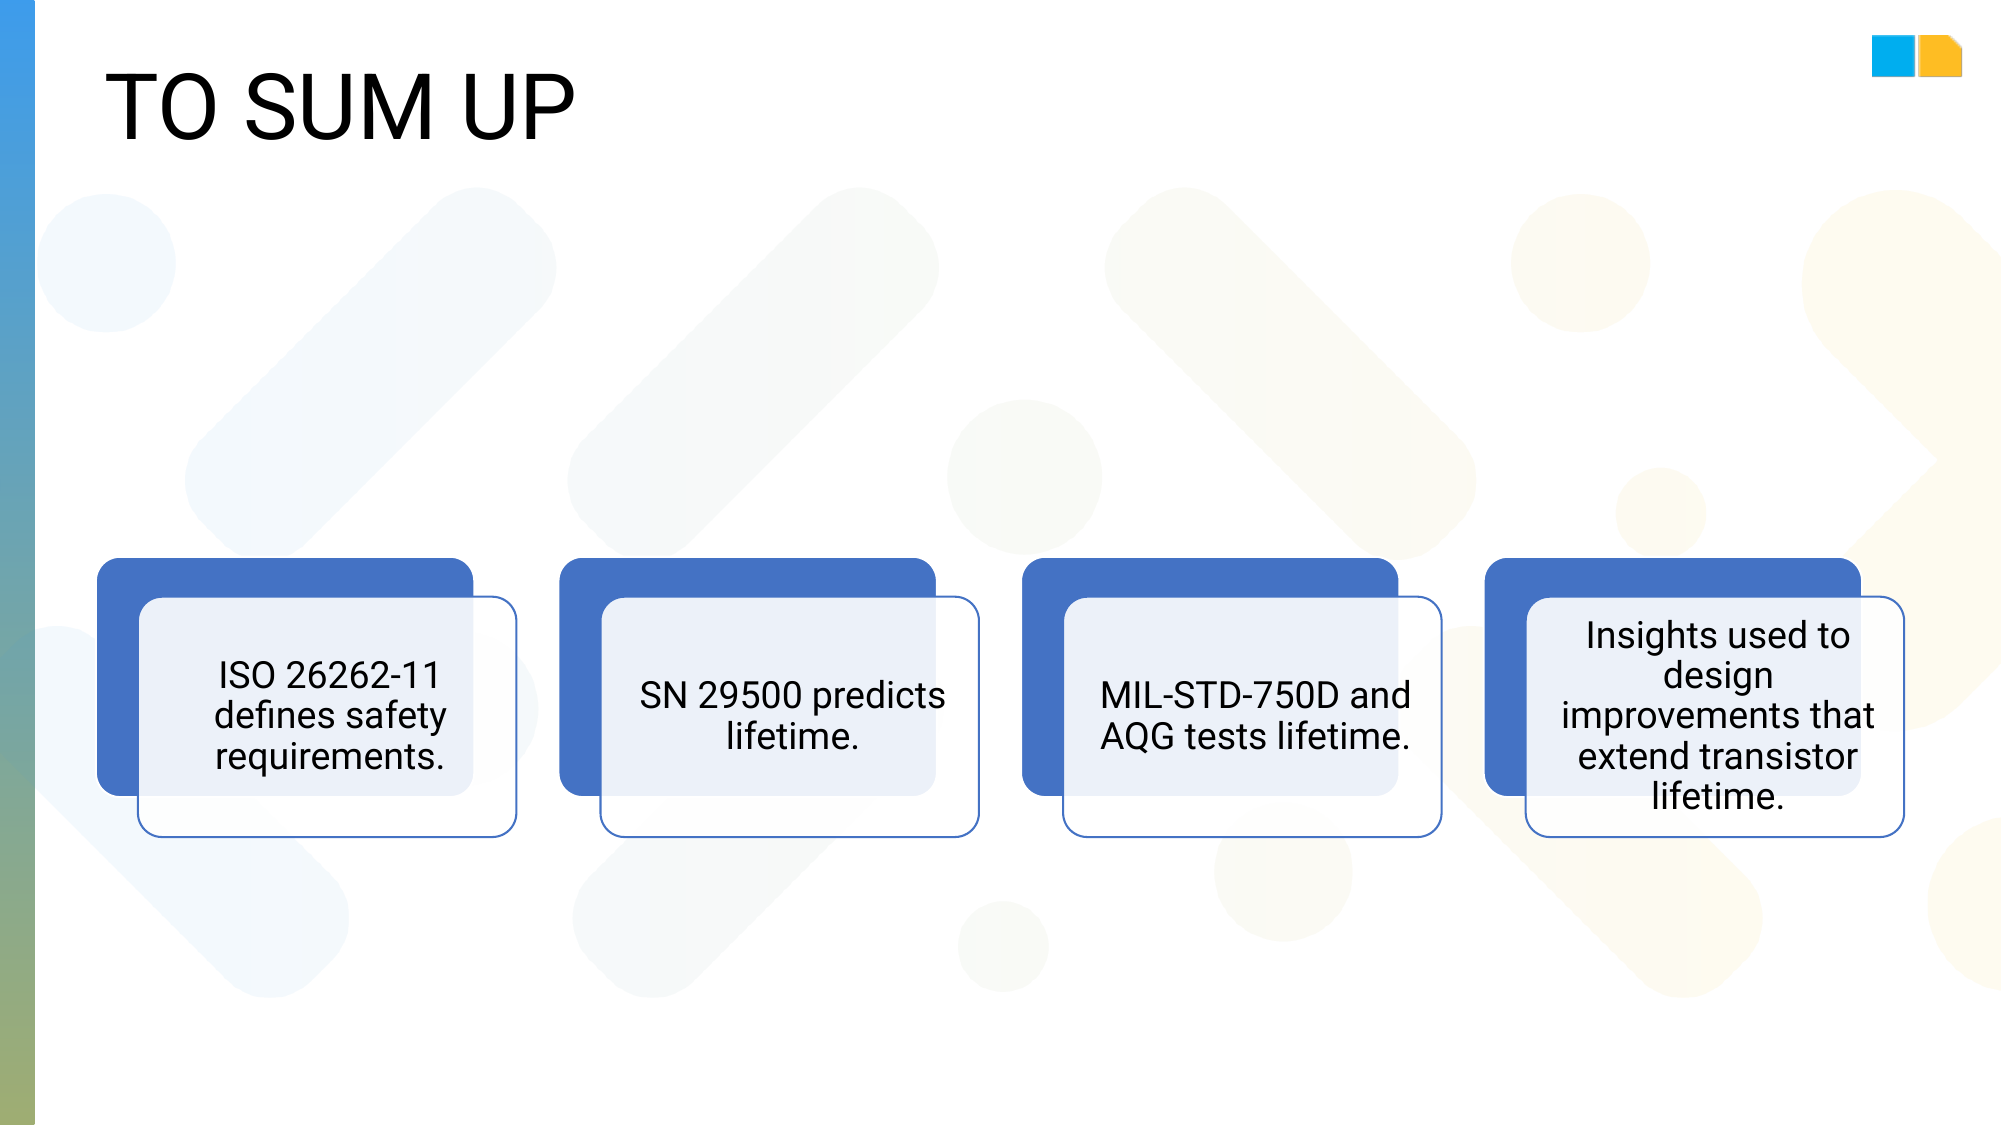

# TO SUM UP
ISO 26262-11 defines safety requirements.
SN 29500 predicts lifetime.
MIL-STD-750D and AQG tests lifetime.
Insights used to design improvements that extend transistor lifetime.